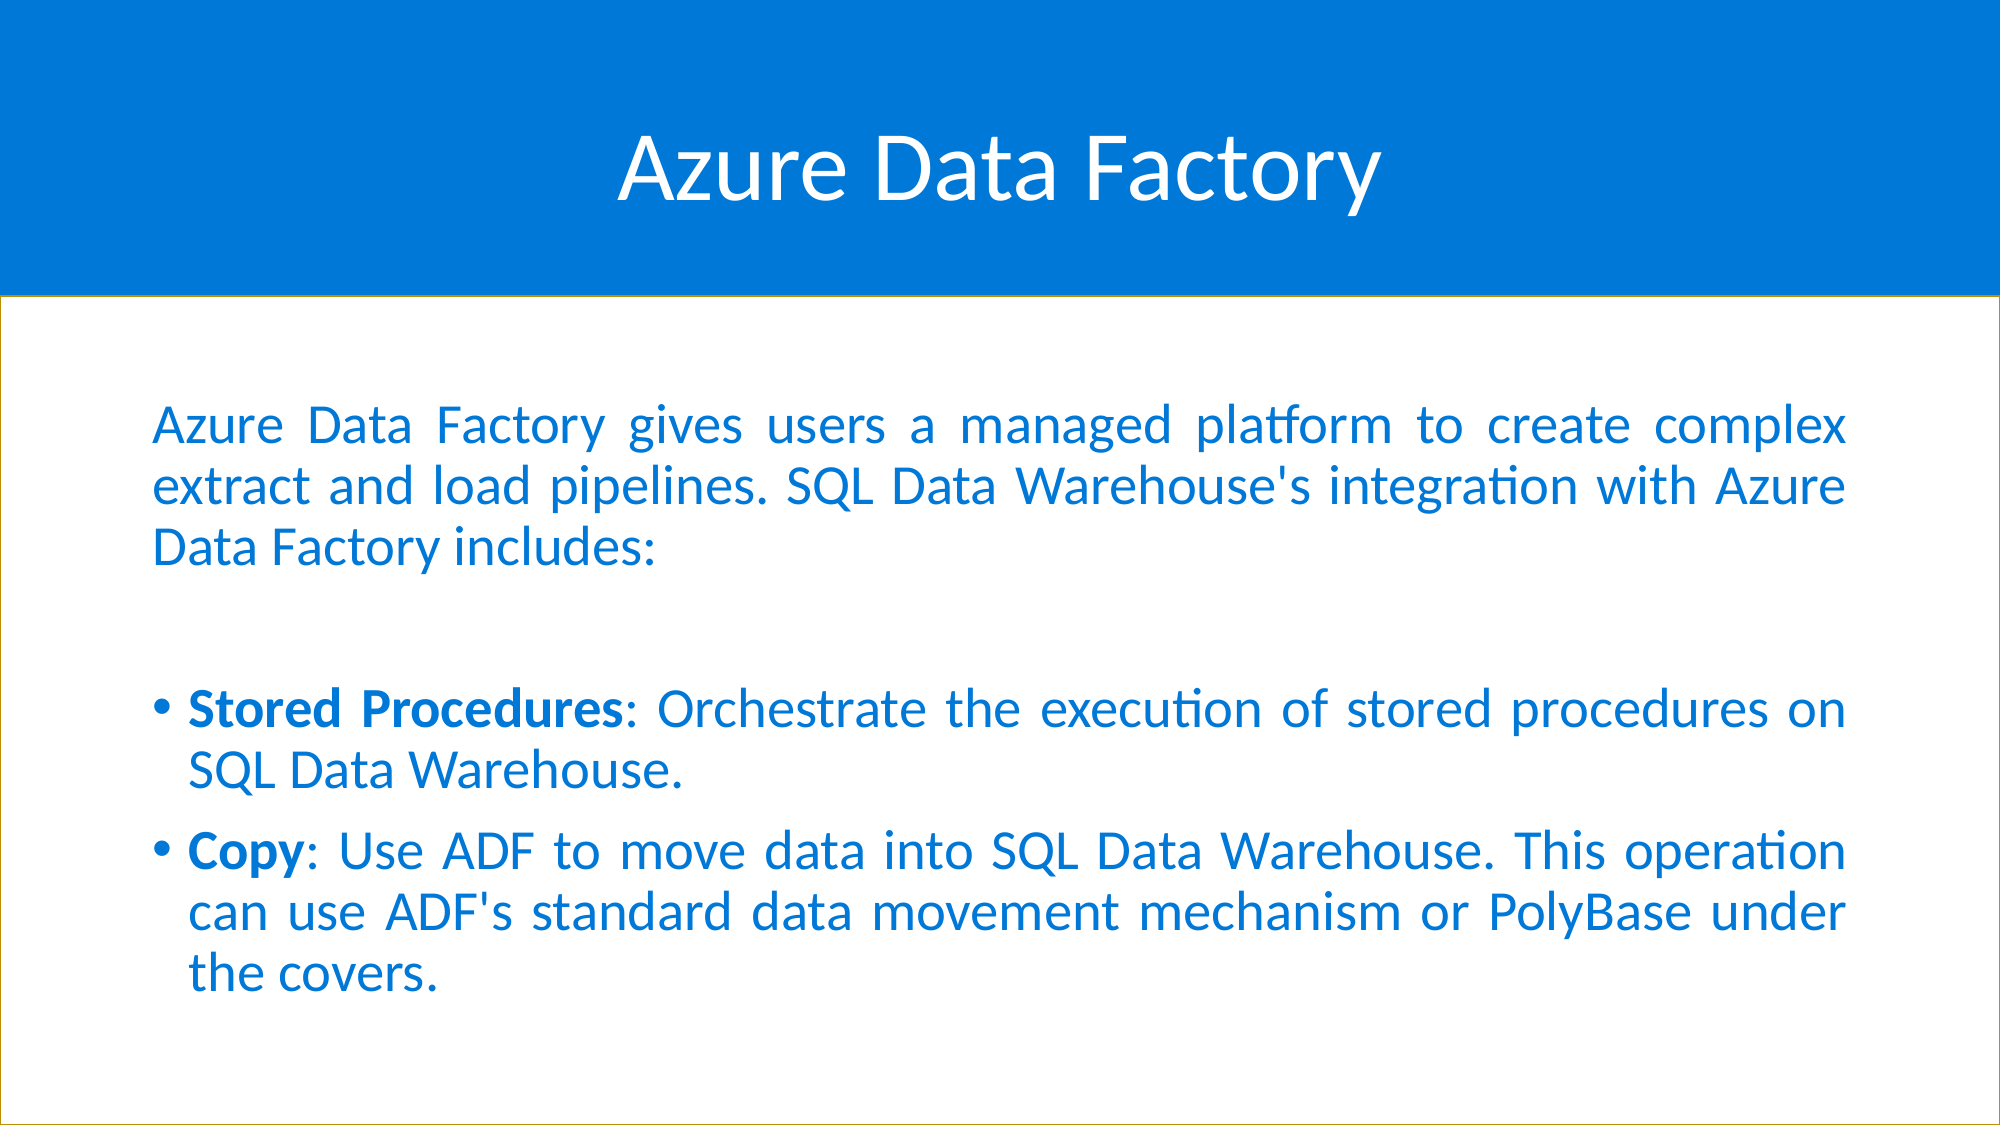

# Azure Data Factory

Azure Data Factory gives users a managed platform to create complex extract and load pipelines. SQL Data Warehouse's integration with Azure Data Factory includes:

Stored Procedures: Orchestrate the execution of stored procedures on SQL Data Warehouse.
Copy: Use ADF to move data into SQL Data Warehouse. This operation can use ADF's standard data movement mechanism or PolyBase under the covers.